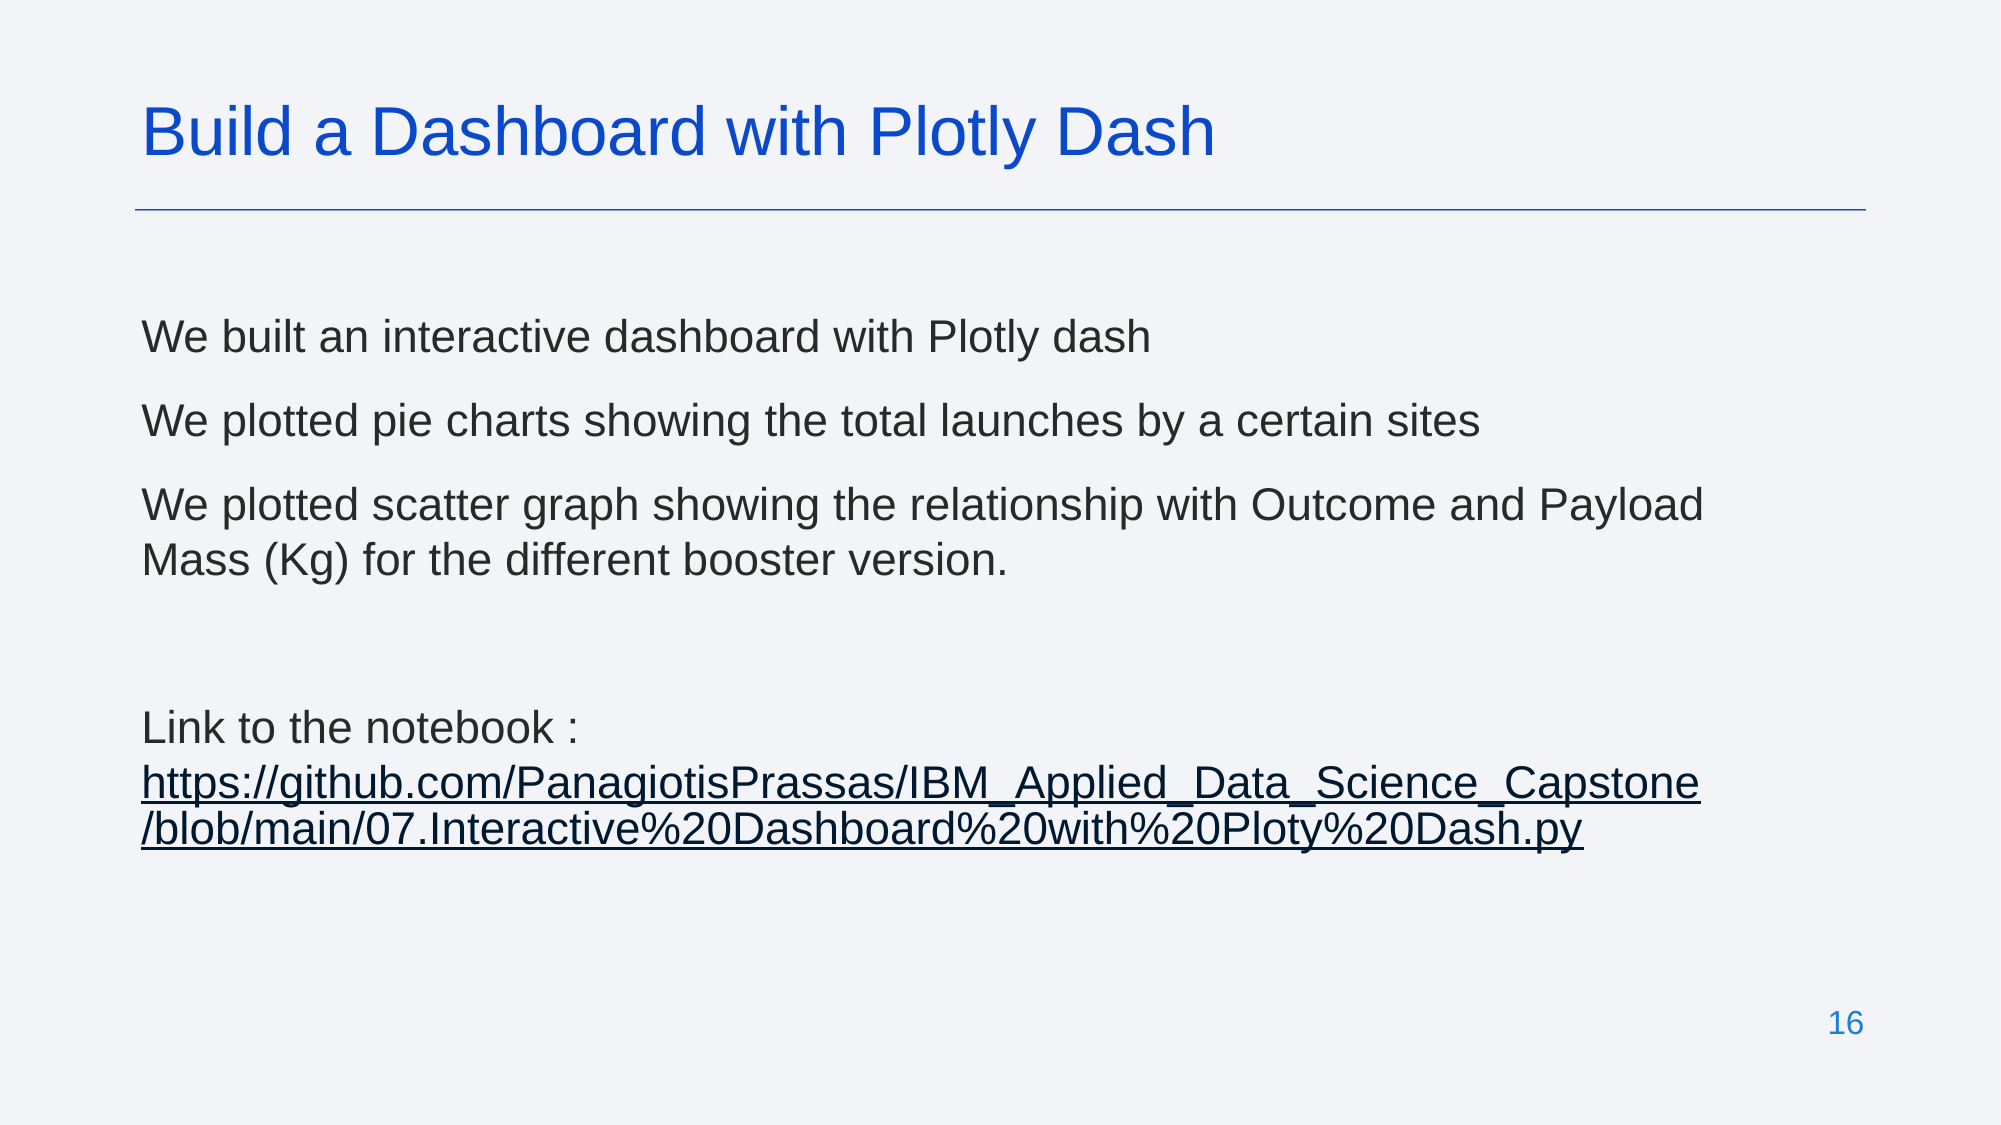

Build a Dashboard with Plotly Dash
We built an interactive dashboard with Plotly dash
We plotted pie charts showing the total launches by a certain sites
We plotted scatter graph showing the relationship with Outcome and Payload Mass (Kg) for the different booster version.

Link to the notebook : https://github.com/PanagiotisPrassas/IBM_Applied_Data_Science_Capstone/blob/main/07.Interactive%20Dashboard%20with%20Ploty%20Dash.py
16